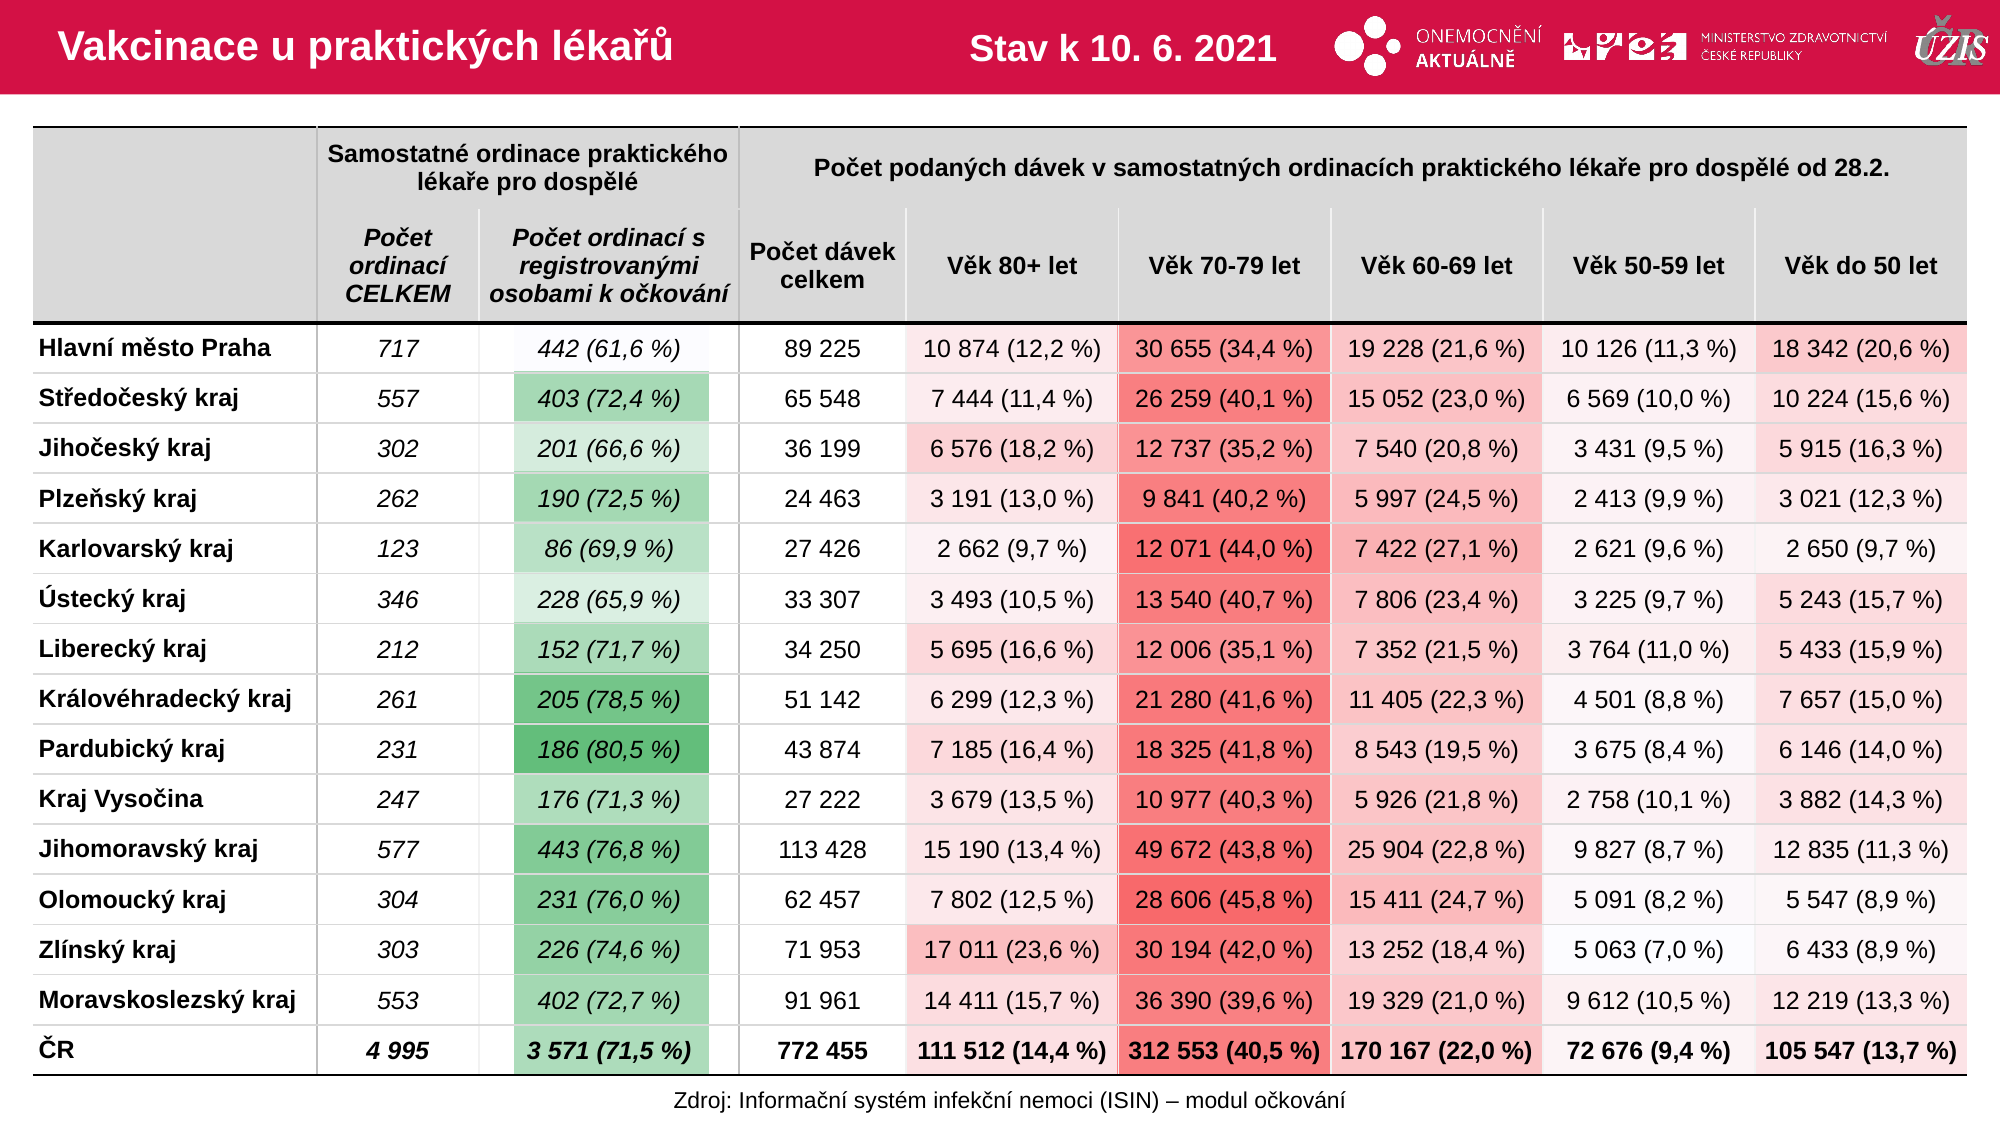

# Vakcinace u praktických lékařů
Stav k 10. 6. 2021
|  | Samostatné ordinace praktického lékaře pro dospělé |  | Počet podaných dávek v samostatných ordinacích praktického lékaře pro dospělé od 28.2. |  |  |  |  |  |
| --- | --- | --- | --- | --- | --- | --- | --- | --- |
|  | Počet ordinací CELKEM | Počet ordinací s registrovanými osobami k očkování | Počet dávek celkem | Věk 80+ let | Věk 70-79 let | Věk 60-69 let | Věk 50-59 let | Věk do 50 let |
| Hlavní město Praha | 717 | 442 (61,6 %) | 89 225 | 10 874 (12,2 %) | 30 655 (34,4 %) | 19 228 (21,6 %) | 10 126 (11,3 %) | 18 342 (20,6 %) |
| Středočeský kraj | 557 | 403 (72,4 %) | 65 548 | 7 444 (11,4 %) | 26 259 (40,1 %) | 15 052 (23,0 %) | 6 569 (10,0 %) | 10 224 (15,6 %) |
| Jihočeský kraj | 302 | 201 (66,6 %) | 36 199 | 6 576 (18,2 %) | 12 737 (35,2 %) | 7 540 (20,8 %) | 3 431 (9,5 %) | 5 915 (16,3 %) |
| Plzeňský kraj | 262 | 190 (72,5 %) | 24 463 | 3 191 (13,0 %) | 9 841 (40,2 %) | 5 997 (24,5 %) | 2 413 (9,9 %) | 3 021 (12,3 %) |
| Karlovarský kraj | 123 | 86 (69,9 %) | 27 426 | 2 662 (9,7 %) | 12 071 (44,0 %) | 7 422 (27,1 %) | 2 621 (9,6 %) | 2 650 (9,7 %) |
| Ústecký kraj | 346 | 228 (65,9 %) | 33 307 | 3 493 (10,5 %) | 13 540 (40,7 %) | 7 806 (23,4 %) | 3 225 (9,7 %) | 5 243 (15,7 %) |
| Liberecký kraj | 212 | 152 (71,7 %) | 34 250 | 5 695 (16,6 %) | 12 006 (35,1 %) | 7 352 (21,5 %) | 3 764 (11,0 %) | 5 433 (15,9 %) |
| Královéhradecký kraj | 261 | 205 (78,5 %) | 51 142 | 6 299 (12,3 %) | 21 280 (41,6 %) | 11 405 (22,3 %) | 4 501 (8,8 %) | 7 657 (15,0 %) |
| Pardubický kraj | 231 | 186 (80,5 %) | 43 874 | 7 185 (16,4 %) | 18 325 (41,8 %) | 8 543 (19,5 %) | 3 675 (8,4 %) | 6 146 (14,0 %) |
| Kraj Vysočina | 247 | 176 (71,3 %) | 27 222 | 3 679 (13,5 %) | 10 977 (40,3 %) | 5 926 (21,8 %) | 2 758 (10,1 %) | 3 882 (14,3 %) |
| Jihomoravský kraj | 577 | 443 (76,8 %) | 113 428 | 15 190 (13,4 %) | 49 672 (43,8 %) | 25 904 (22,8 %) | 9 827 (8,7 %) | 12 835 (11,3 %) |
| Olomoucký kraj | 304 | 231 (76,0 %) | 62 457 | 7 802 (12,5 %) | 28 606 (45,8 %) | 15 411 (24,7 %) | 5 091 (8,2 %) | 5 547 (8,9 %) |
| Zlínský kraj | 303 | 226 (74,6 %) | 71 953 | 17 011 (23,6 %) | 30 194 (42,0 %) | 13 252 (18,4 %) | 5 063 (7,0 %) | 6 433 (8,9 %) |
| Moravskoslezský kraj | 553 | 402 (72,7 %) | 91 961 | 14 411 (15,7 %) | 36 390 (39,6 %) | 19 329 (21,0 %) | 9 612 (10,5 %) | 12 219 (13,3 %) |
| ČR | 4 995 | 3 571 (71,5 %) | 772 455 | 111 512 (14,4 %) | 312 553 (40,5 %) | 170 167 (22,0 %) | 72 676 (9,4 %) | 105 547 (13,7 %) |
|  |
| --- |
|  |
|  |
|  |
|  |
|  |
|  |
|  |
|  |
|  |
|  |
|  |
|  |
|  |
|  |
|  |  |  |  |  |
| --- | --- | --- | --- | --- |
|  |  |  |  |  |
|  |  |  |  |  |
|  |  |  |  |  |
|  |  |  |  |  |
|  |  |  |  |  |
|  |  |  |  |  |
|  |  |  |  |  |
|  |  |  |  |  |
|  |  |  |  |  |
|  |  |  |  |  |
|  |  |  |  |  |
|  |  |  |  |  |
|  |  |  |  |  |
|  |  |  |  |  |
Zdroj: Informační systém infekční nemoci (ISIN) – modul očkování